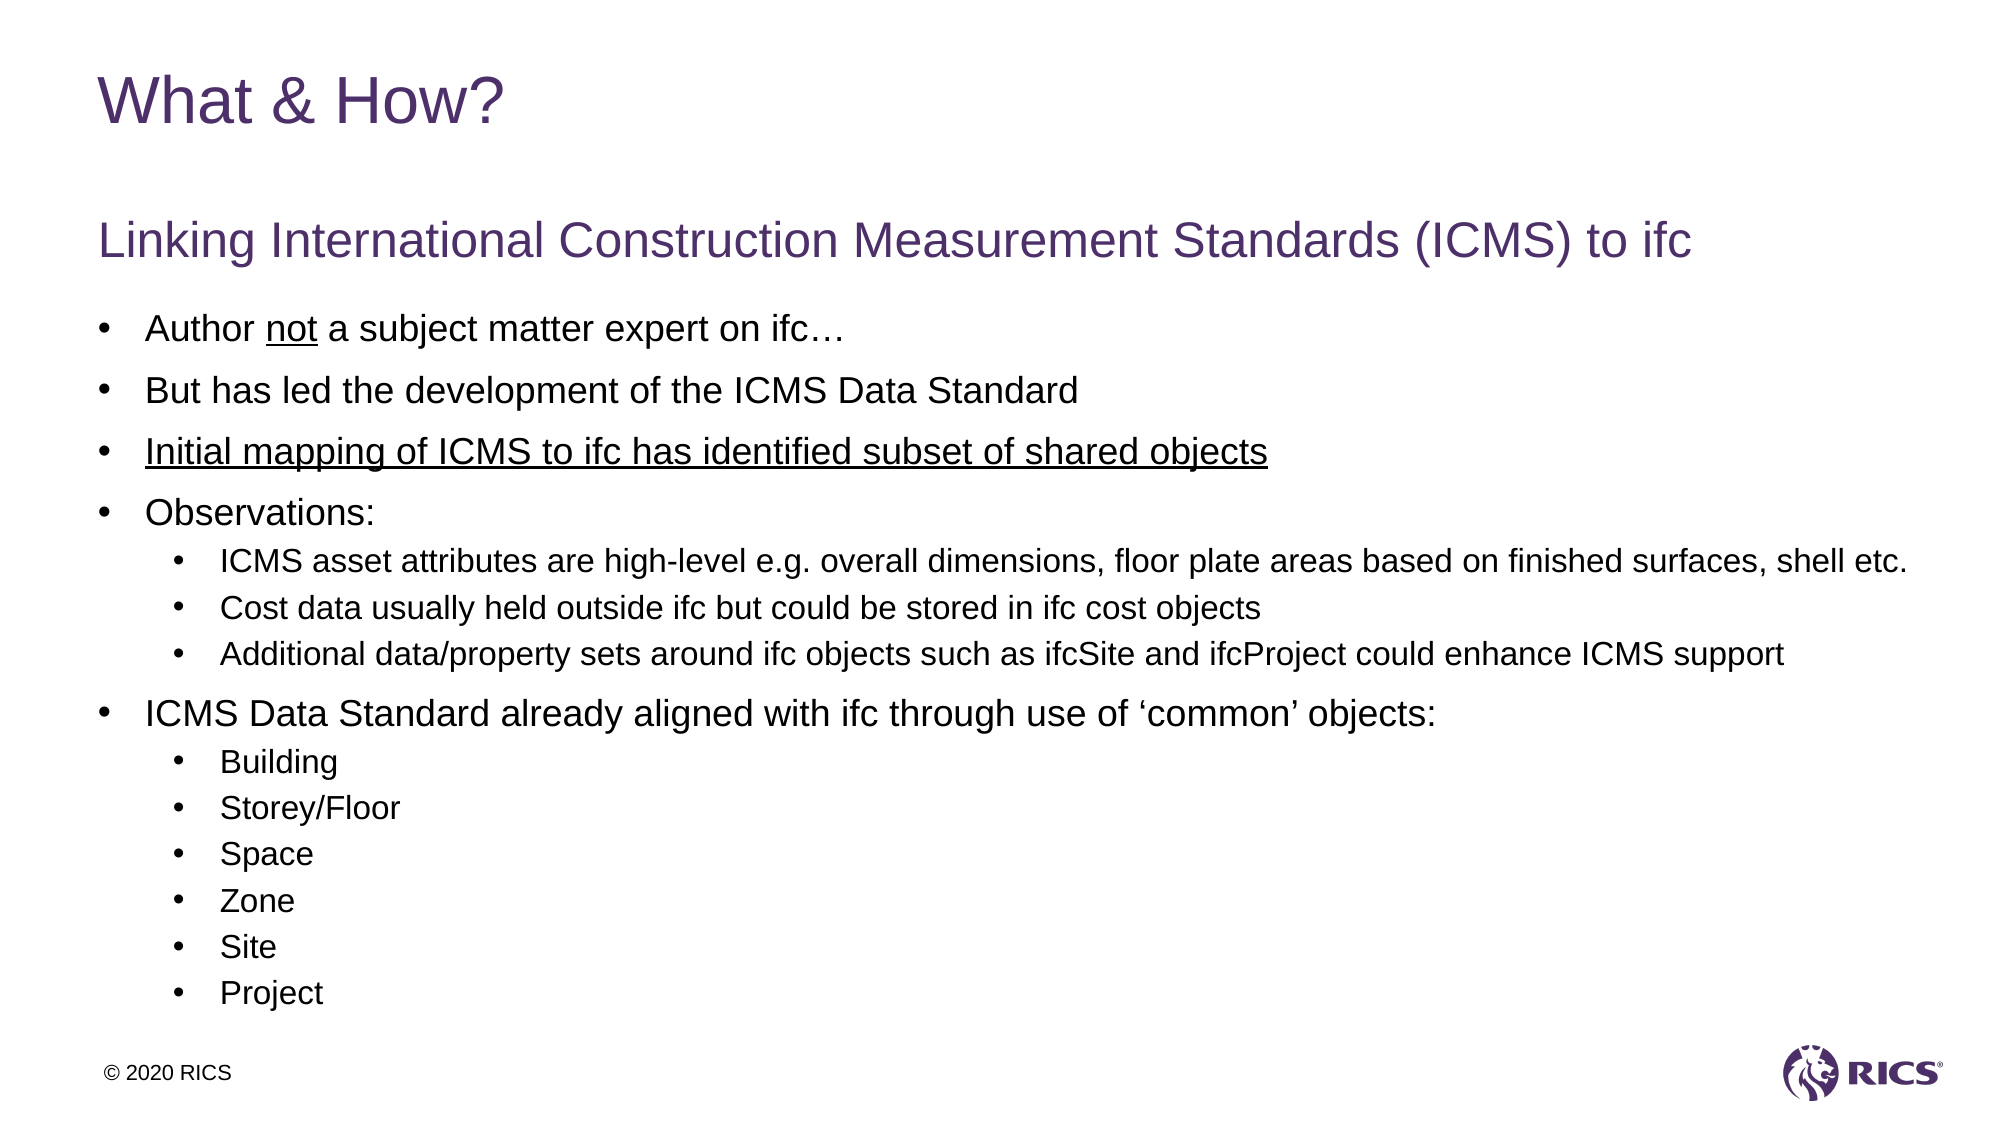

What & How?
Linking International Construction Measurement Standards (ICMS) to ifc
Author not a subject matter expert on ifc…
But has led the development of the ICMS Data Standard
Initial mapping of ICMS to ifc has identified subset of shared objects
Observations:
ICMS asset attributes are high-level e.g. overall dimensions, floor plate areas based on finished surfaces, shell etc.
Cost data usually held outside ifc but could be stored in ifc cost objects
Additional data/property sets around ifc objects such as ifcSite and ifcProject could enhance ICMS support
ICMS Data Standard already aligned with ifc through use of ‘common’ objects:
Building
Storey/Floor
Space
Zone
Site
Project